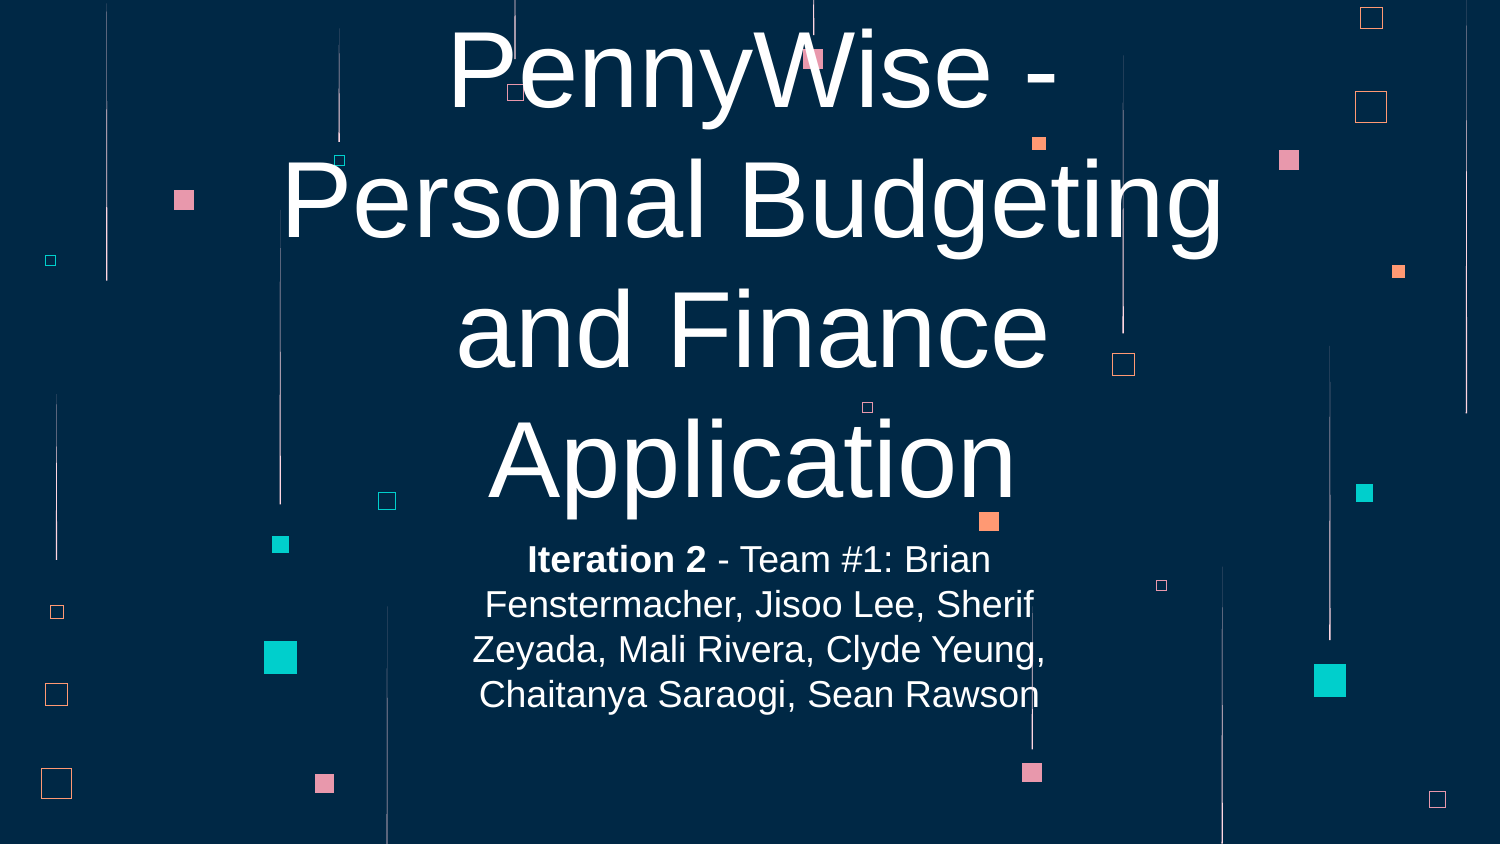

# PennyWise - Personal Budgeting and Finance Application

Iteration 2 - Team #1: Brian Fenstermacher, Jisoo Lee, Sherif Zeyada, Mali Rivera, Clyde Yeung, Chaitanya Saraogi, Sean Rawson